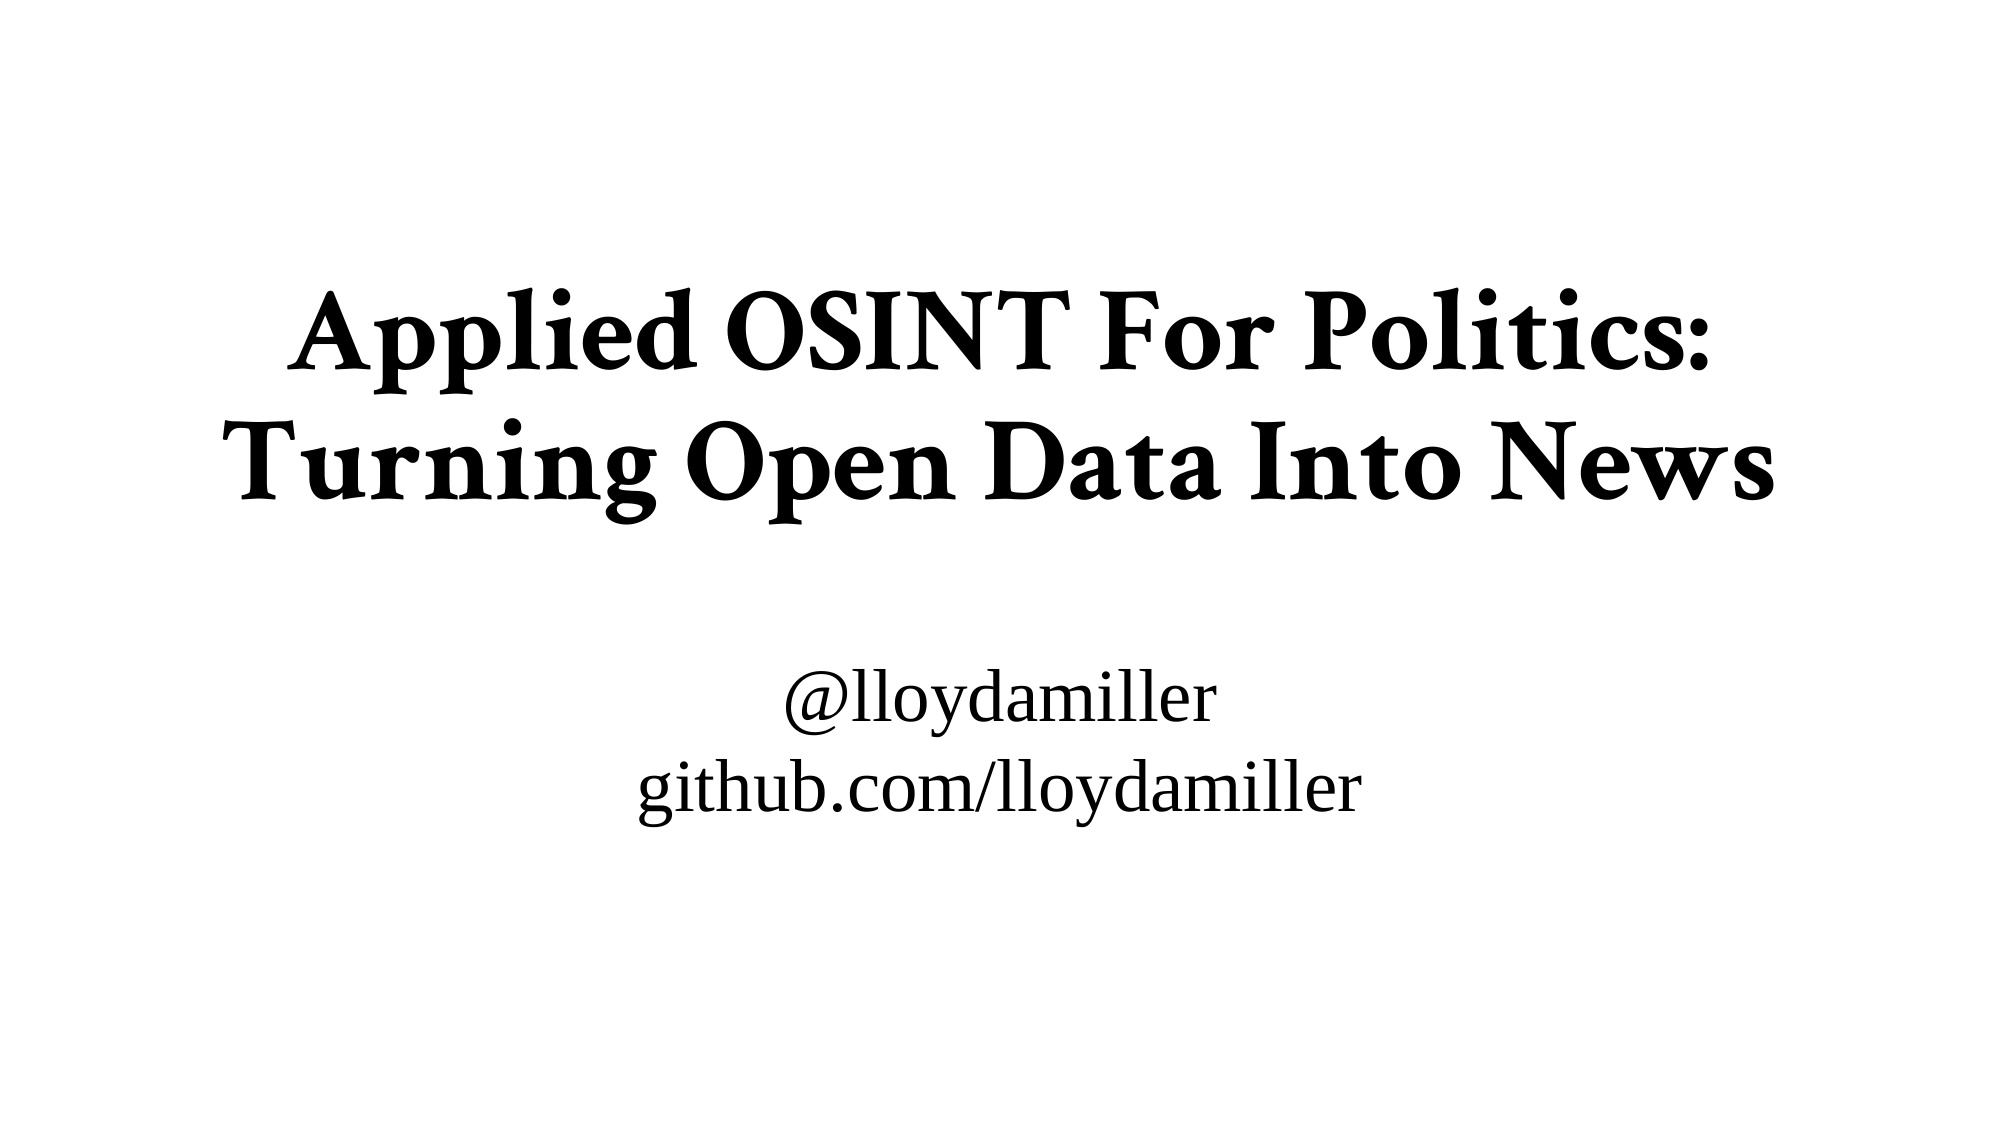

# Applied OSINT For Politics: Turning Open Data Into News
@lloydamiller
github.com/lloydamiller